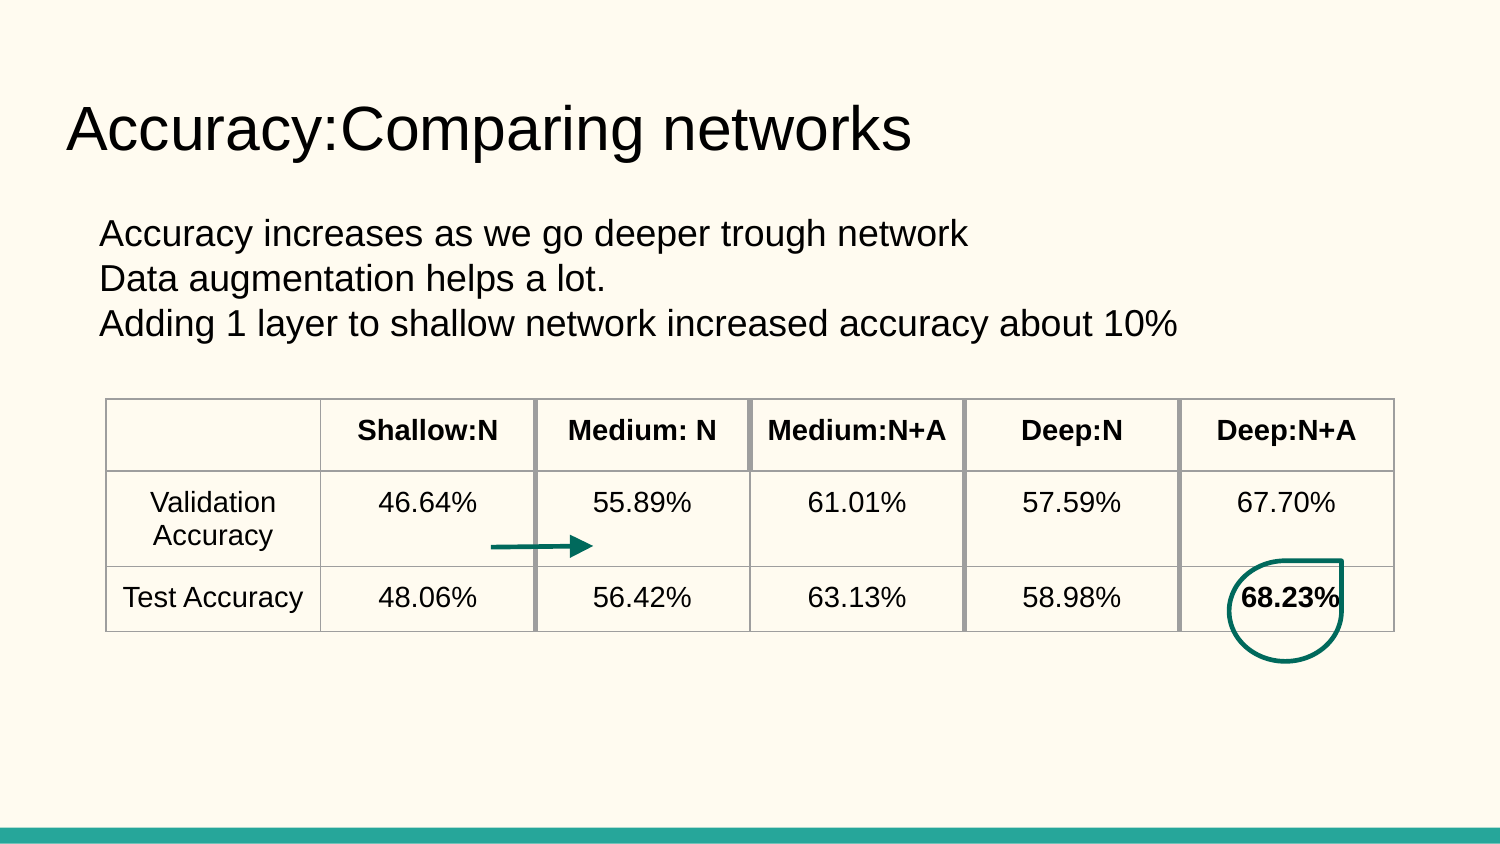

# Accuracy:Comparing networks
Accuracy increases as we go deeper trough network
Data augmentation helps a lot.
Adding 1 layer to shallow network increased accuracy about 10%

|  | Shallow:N | Medium: N | Medium:N+A | Deep:N | Deep:N+A |
| --- | --- | --- | --- | --- | --- |
| Validation Accuracy | 46.64% | 55.89% | 61.01% | 57.59% | 67.70% |
| Test Accuracy | 48.06% | 56.42% | 63.13% | 58.98% | 68.23% |